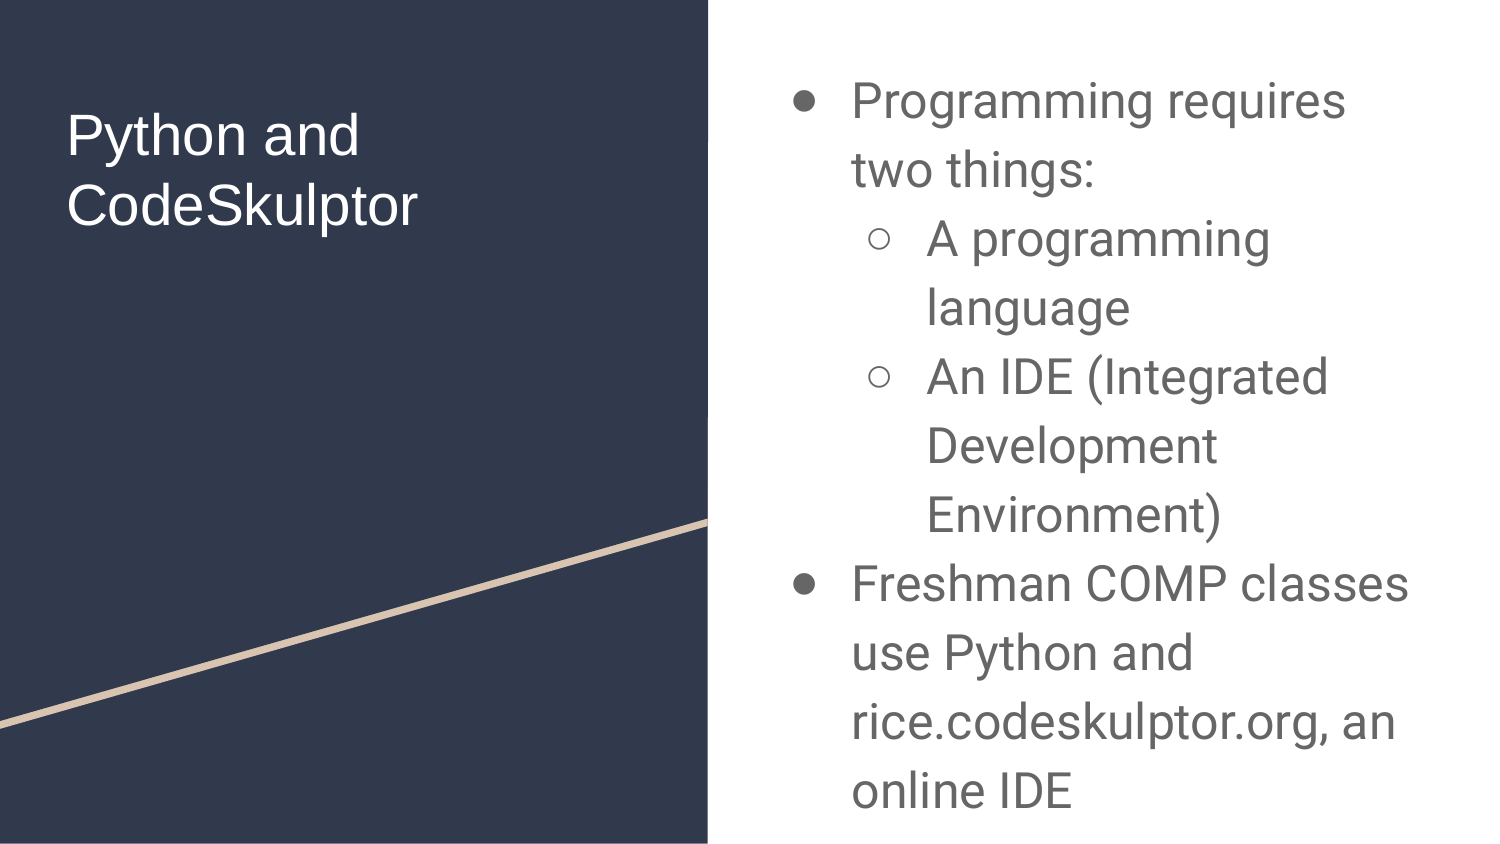

Programming requires two things:
A programming language
An IDE (Integrated Development Environment)
Freshman COMP classes use Python and rice.codeskulptor.org, an online IDE
# Python and CodeSkulptor